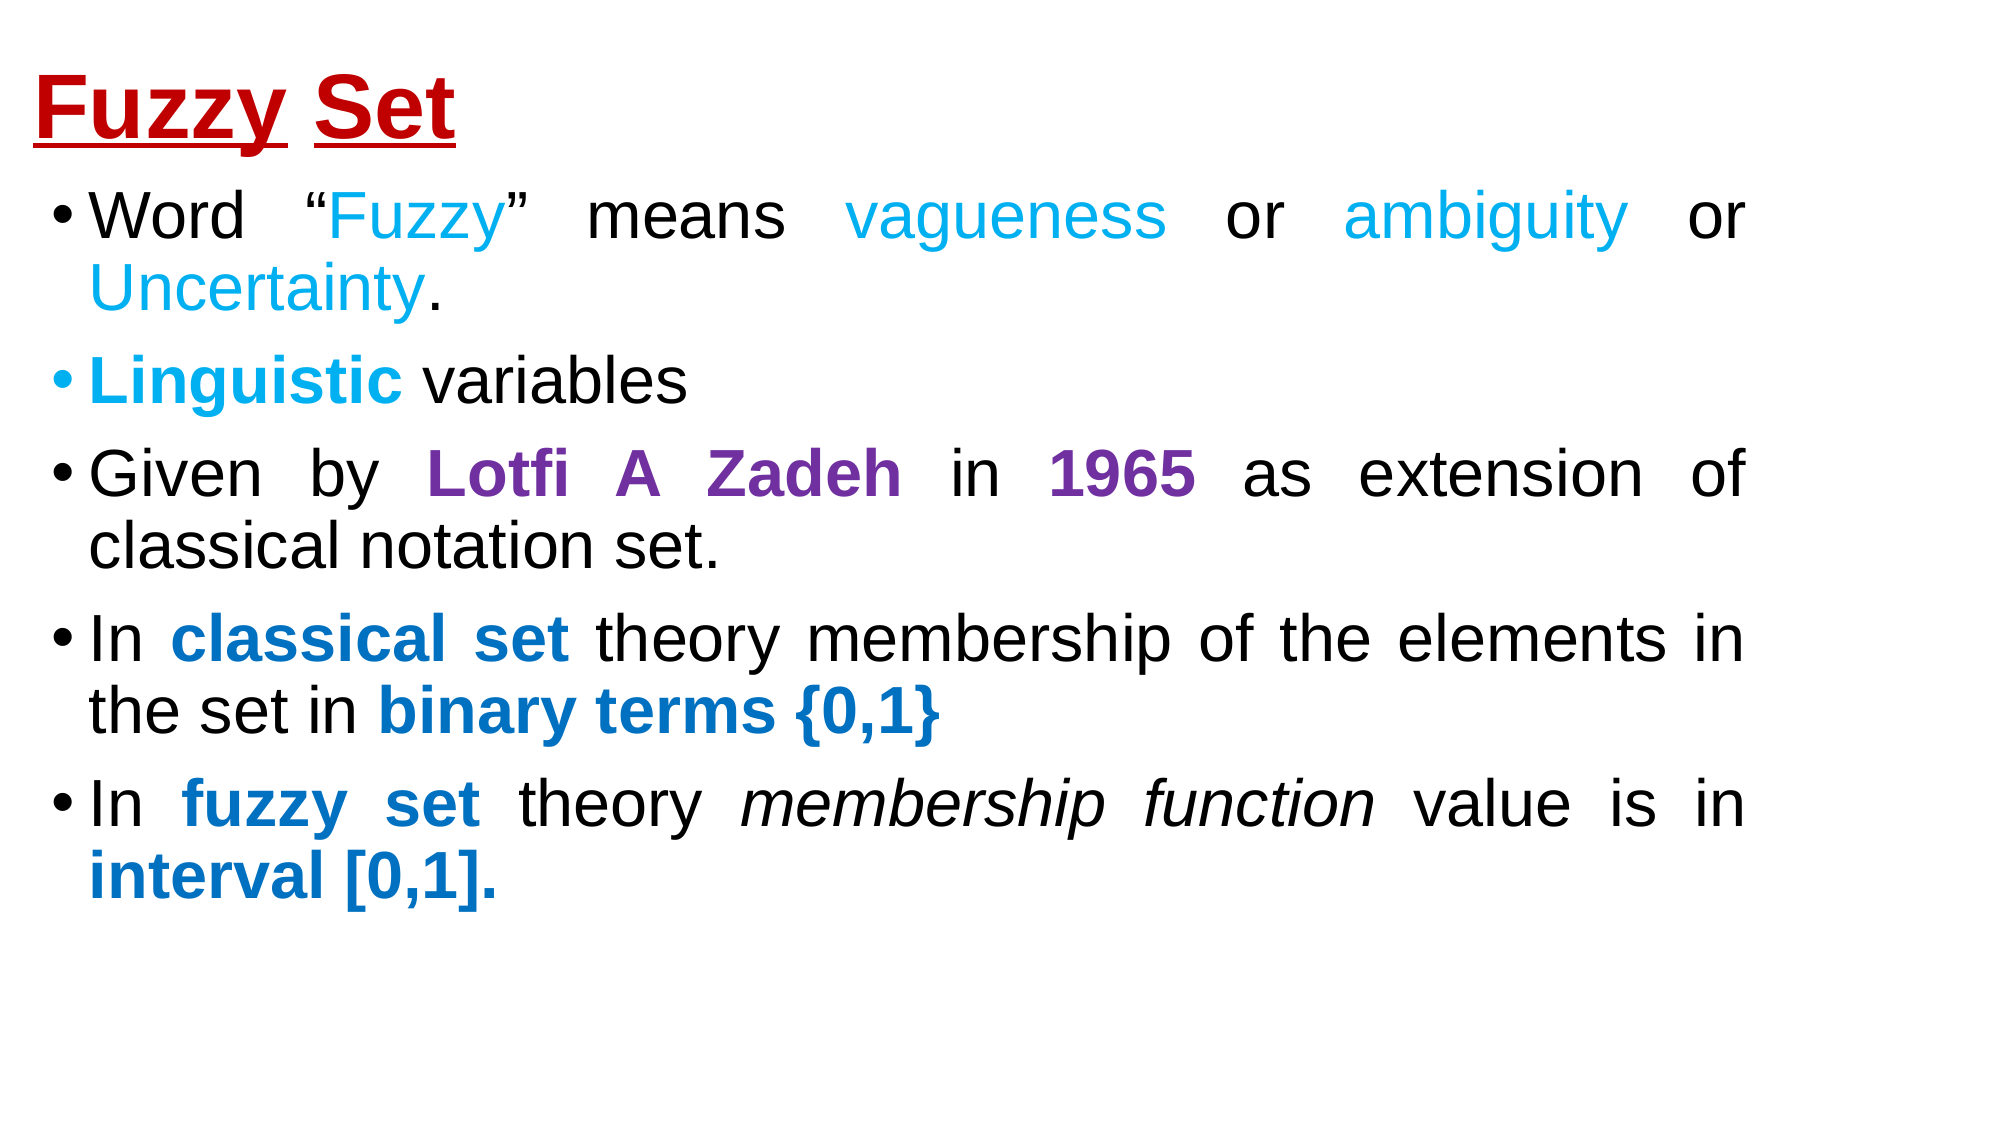

# Fuzzy Set
Word “Fuzzy” means vagueness or ambiguity or Uncertainty.
Linguistic variables
Given by Lotfi A Zadeh in 1965 as extension of classical notation set.
In classical set theory membership of the elements in the set in binary terms {0,1}
In fuzzy set theory membership function value is in interval [0,1].